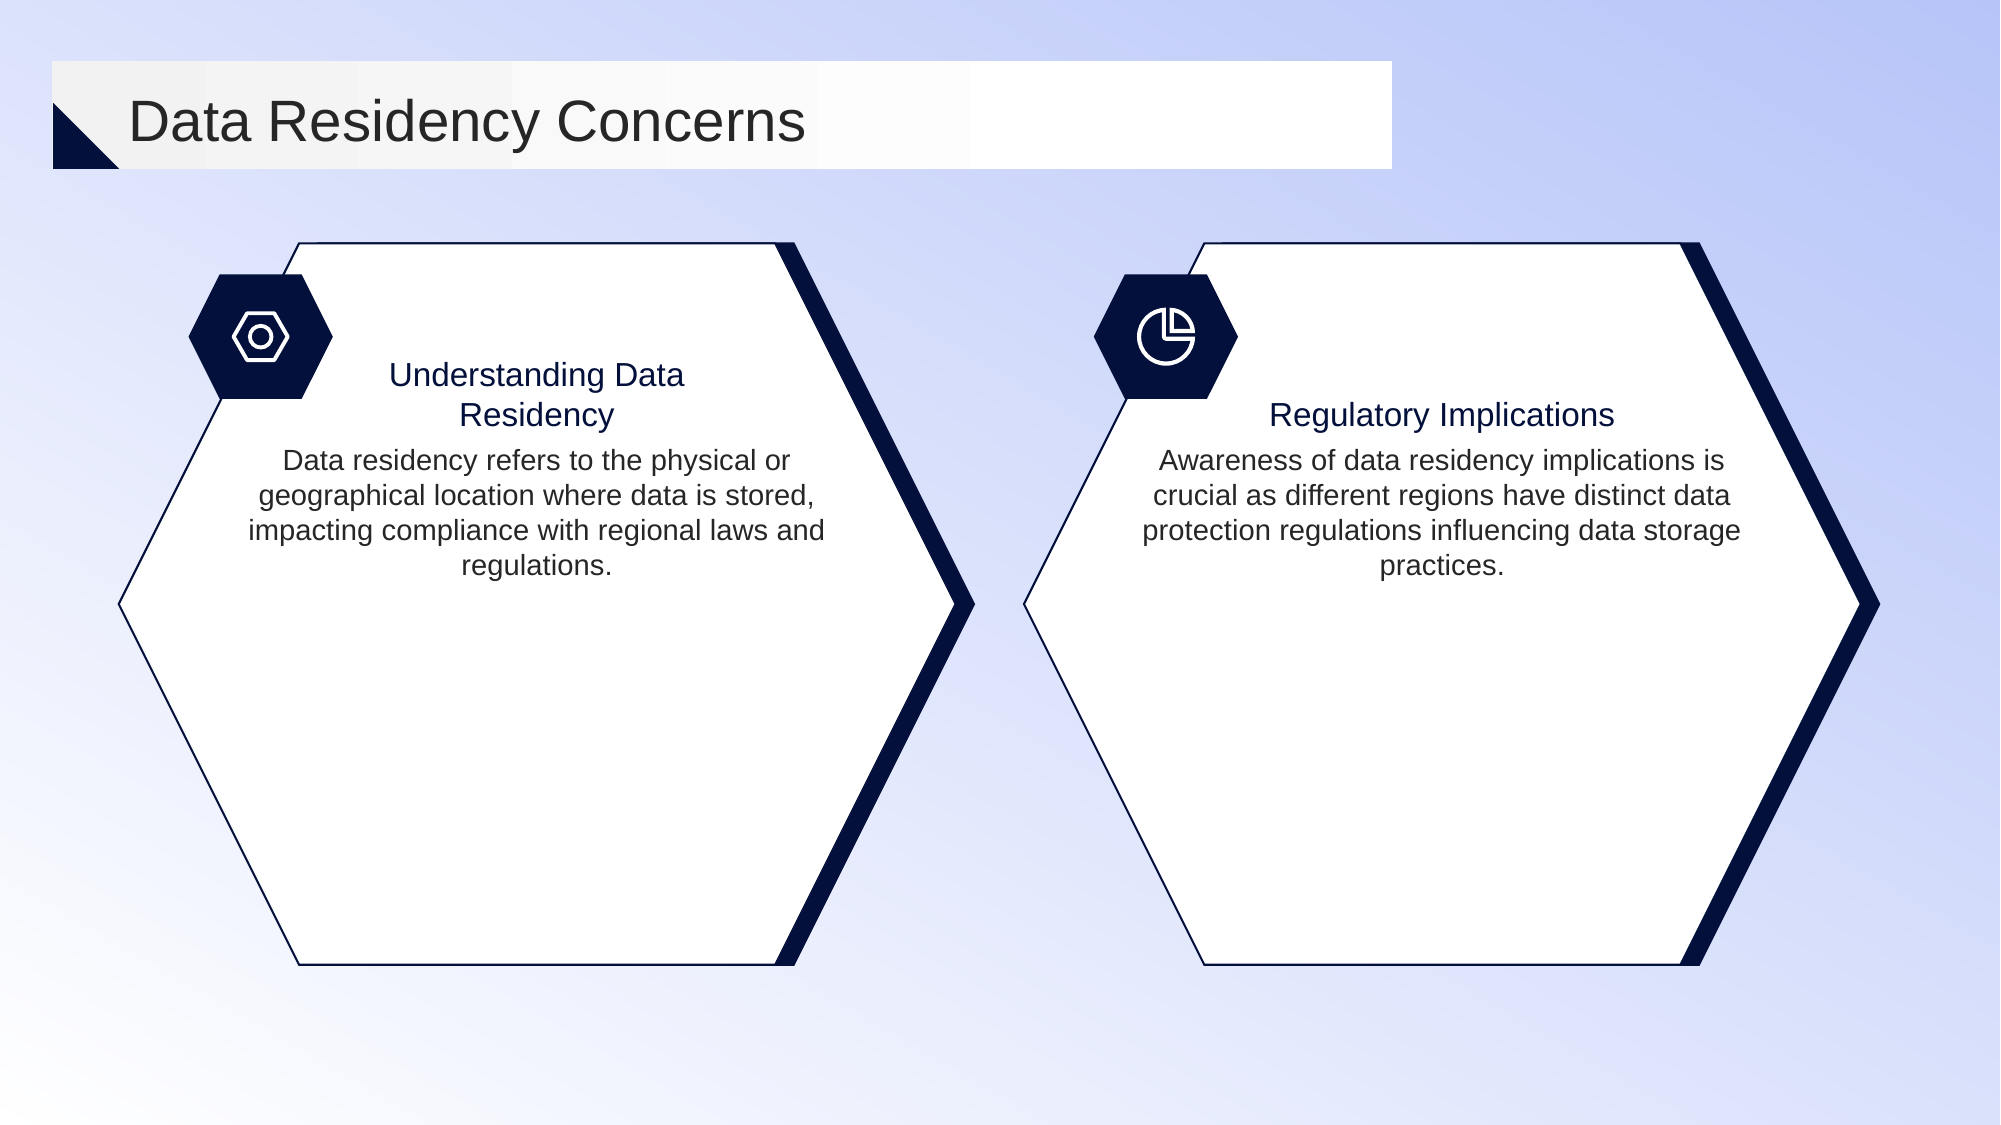

Data Residency Concerns

Understanding Data Residency
Regulatory Implications

Data residency refers to the physical or geographical location where data is stored, impacting compliance with regional laws and regulations.
Awareness of data residency implications is crucial as different regions have distinct data protection regulations influencing data storage practices.